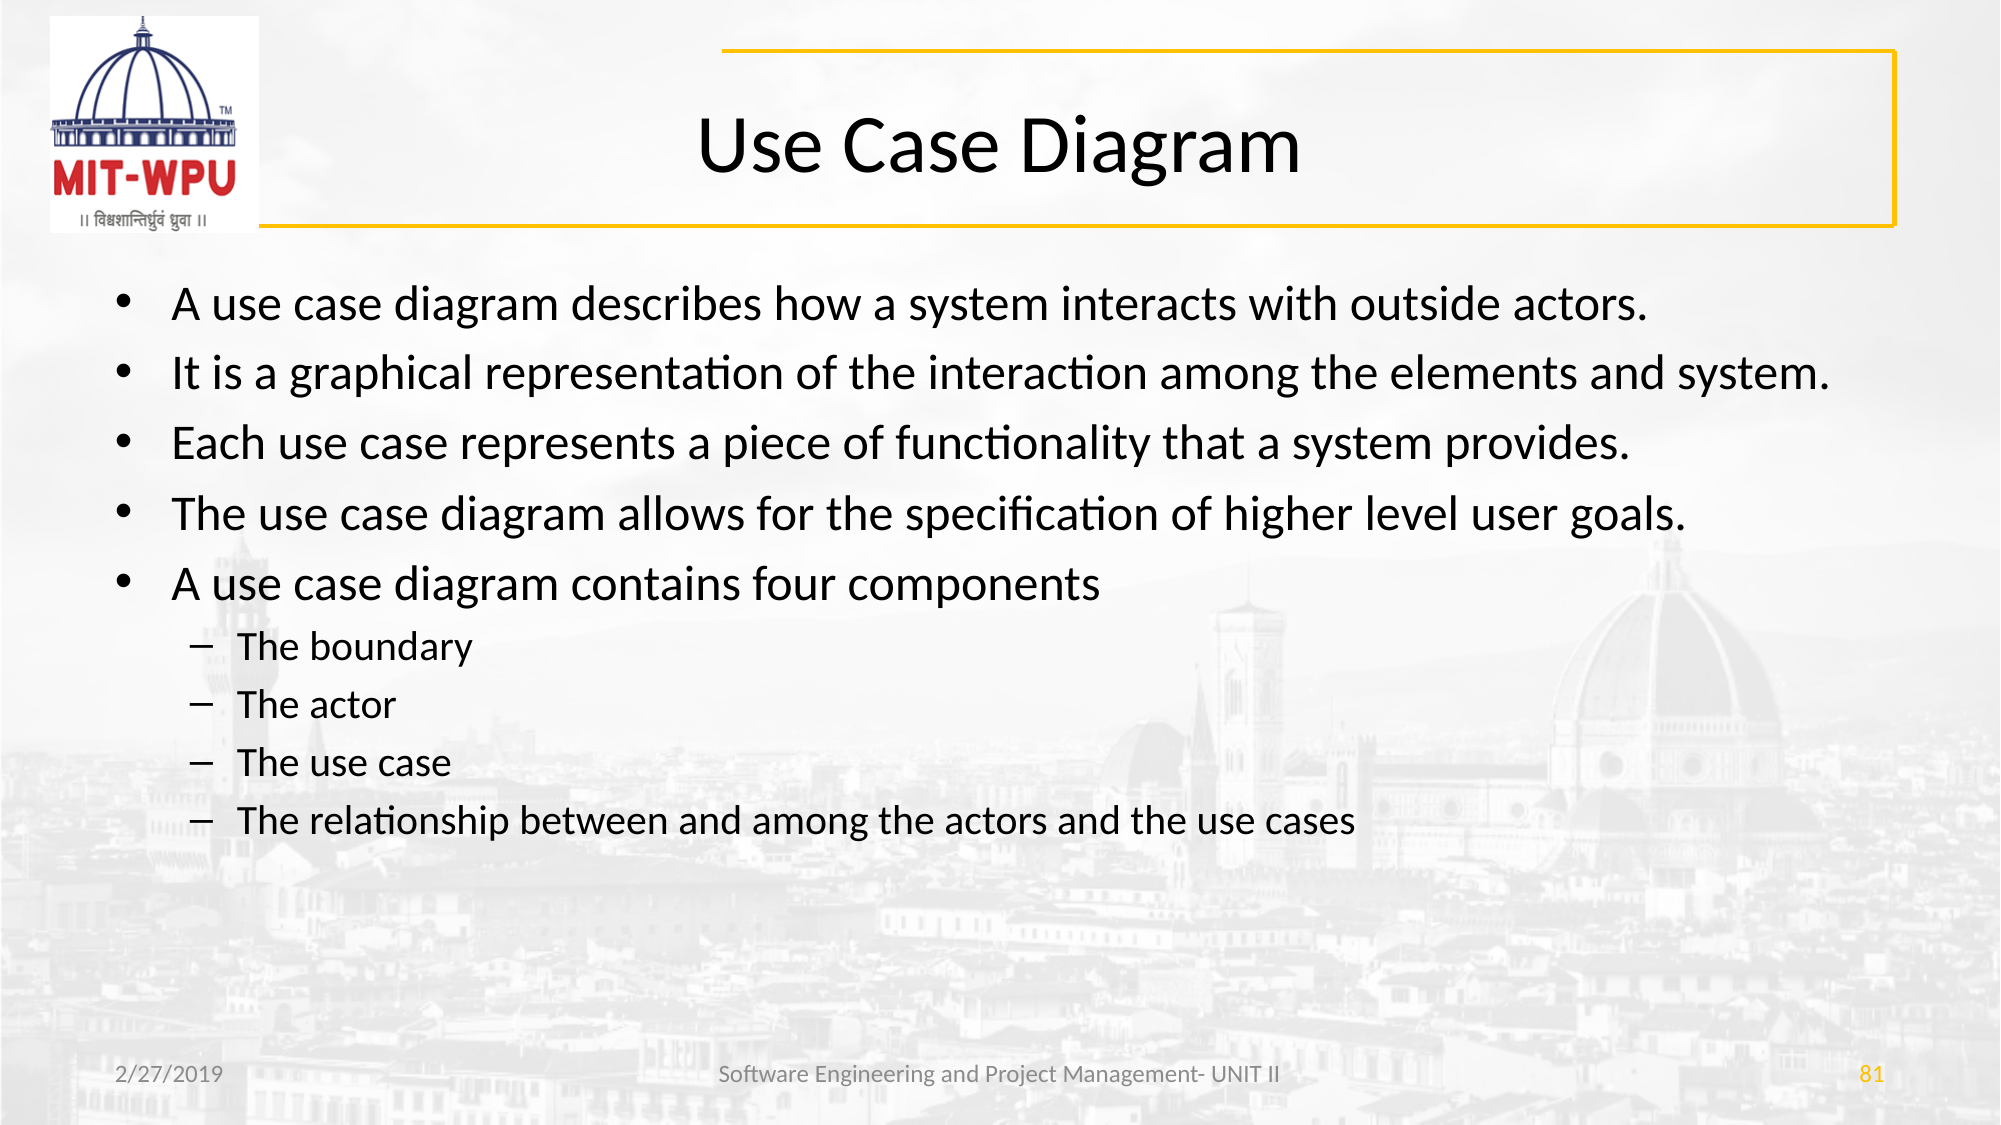

# Use Case Diagram
A use case diagram describes how a system interacts with outside actors.
It is a graphical representation of the interaction among the elements and system.
Each use case represents a piece of functionality that a system provides.
The use case diagram allows for the specification of higher level user goals.
A use case diagram contains four components
The boundary
The actor
The use case
The relationship between and among the actors and the use cases
2/27/2019
Software Engineering and Project Management- UNIT II
81